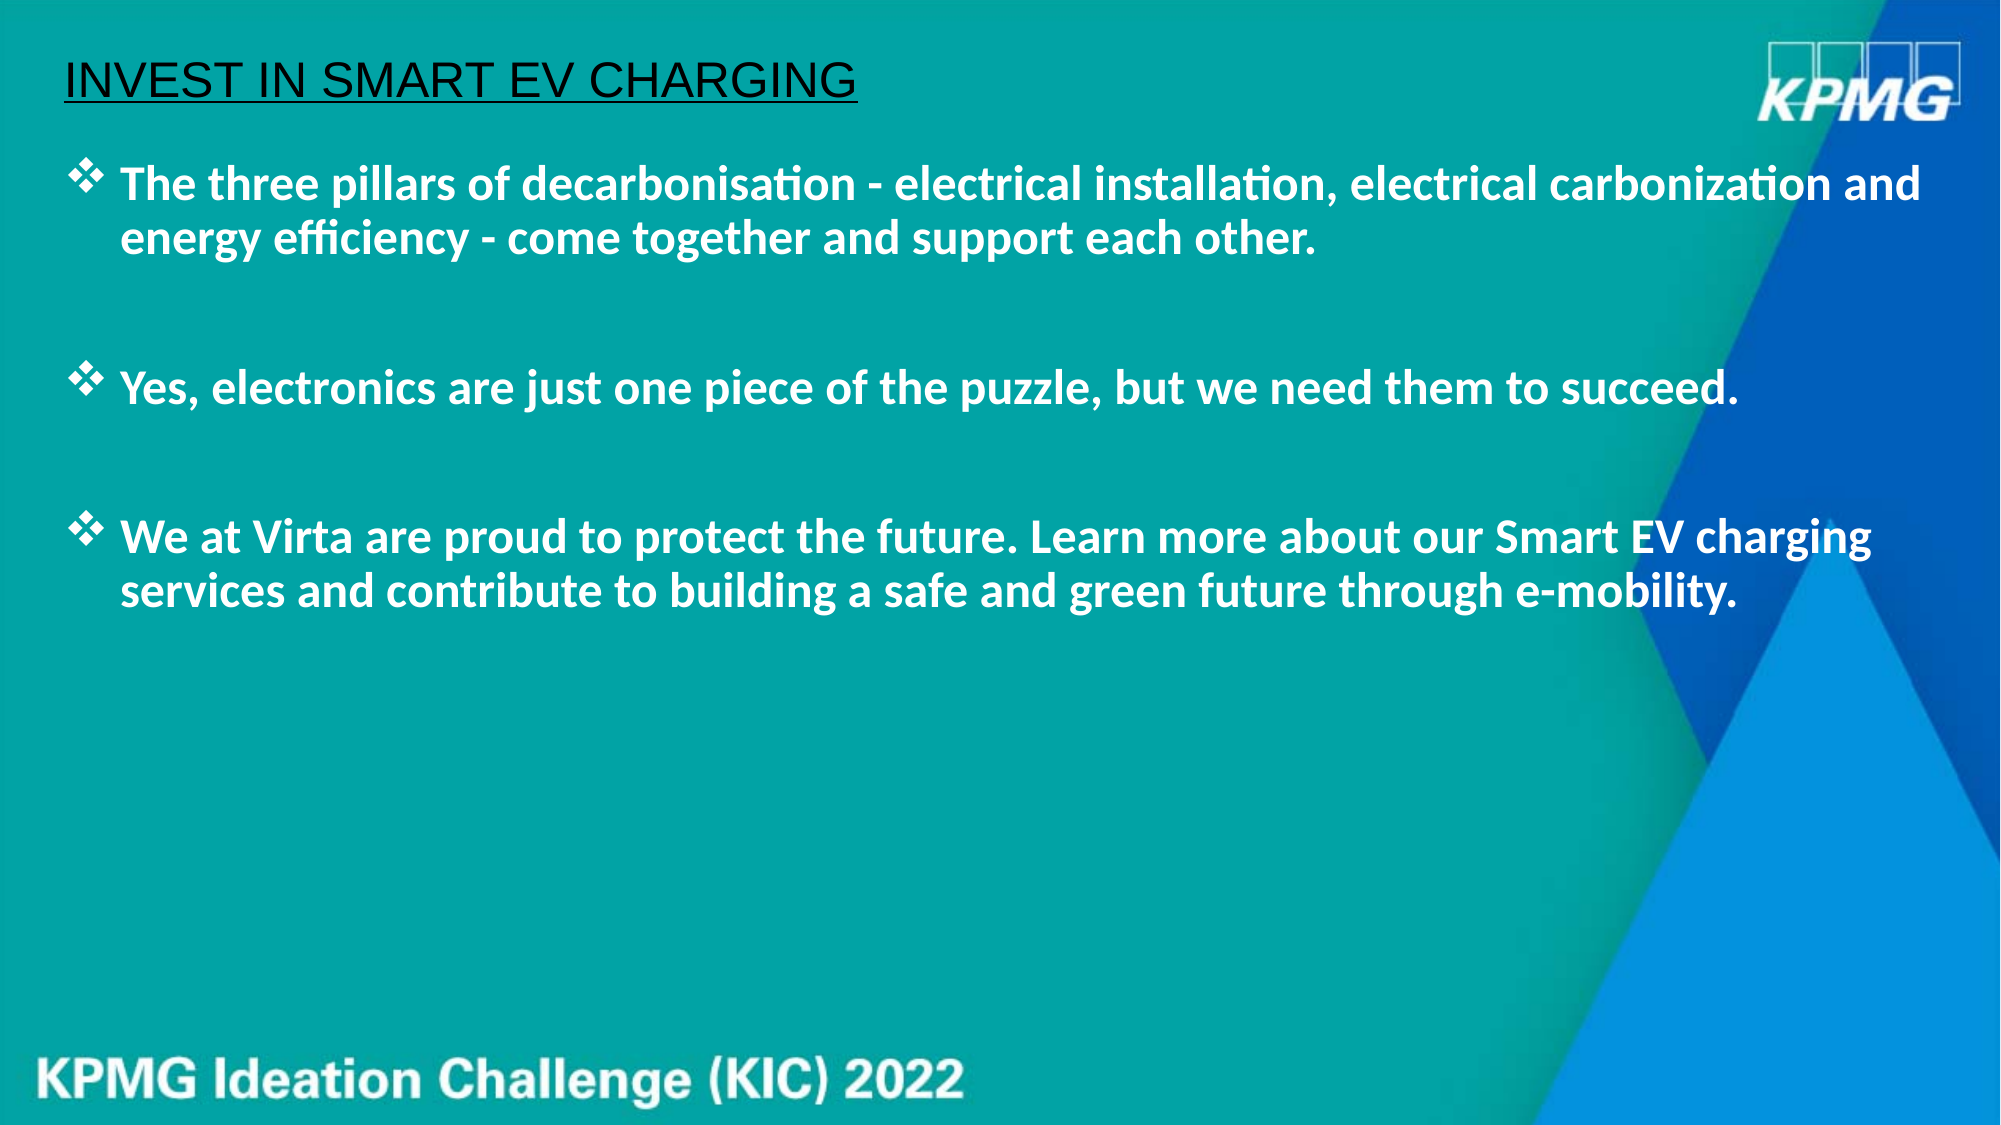

# INVEST IN SMART EV CHARGING
The three pillars of decarbonisation - electrical installation, electrical carbonization and energy efficiency - come together and support each other.

Yes, electronics are just one piece of the puzzle, but we need them to succeed.

We at Virta are proud to protect the future. Learn more about our Smart EV charging services and contribute to building a safe and green future through e-mobility.